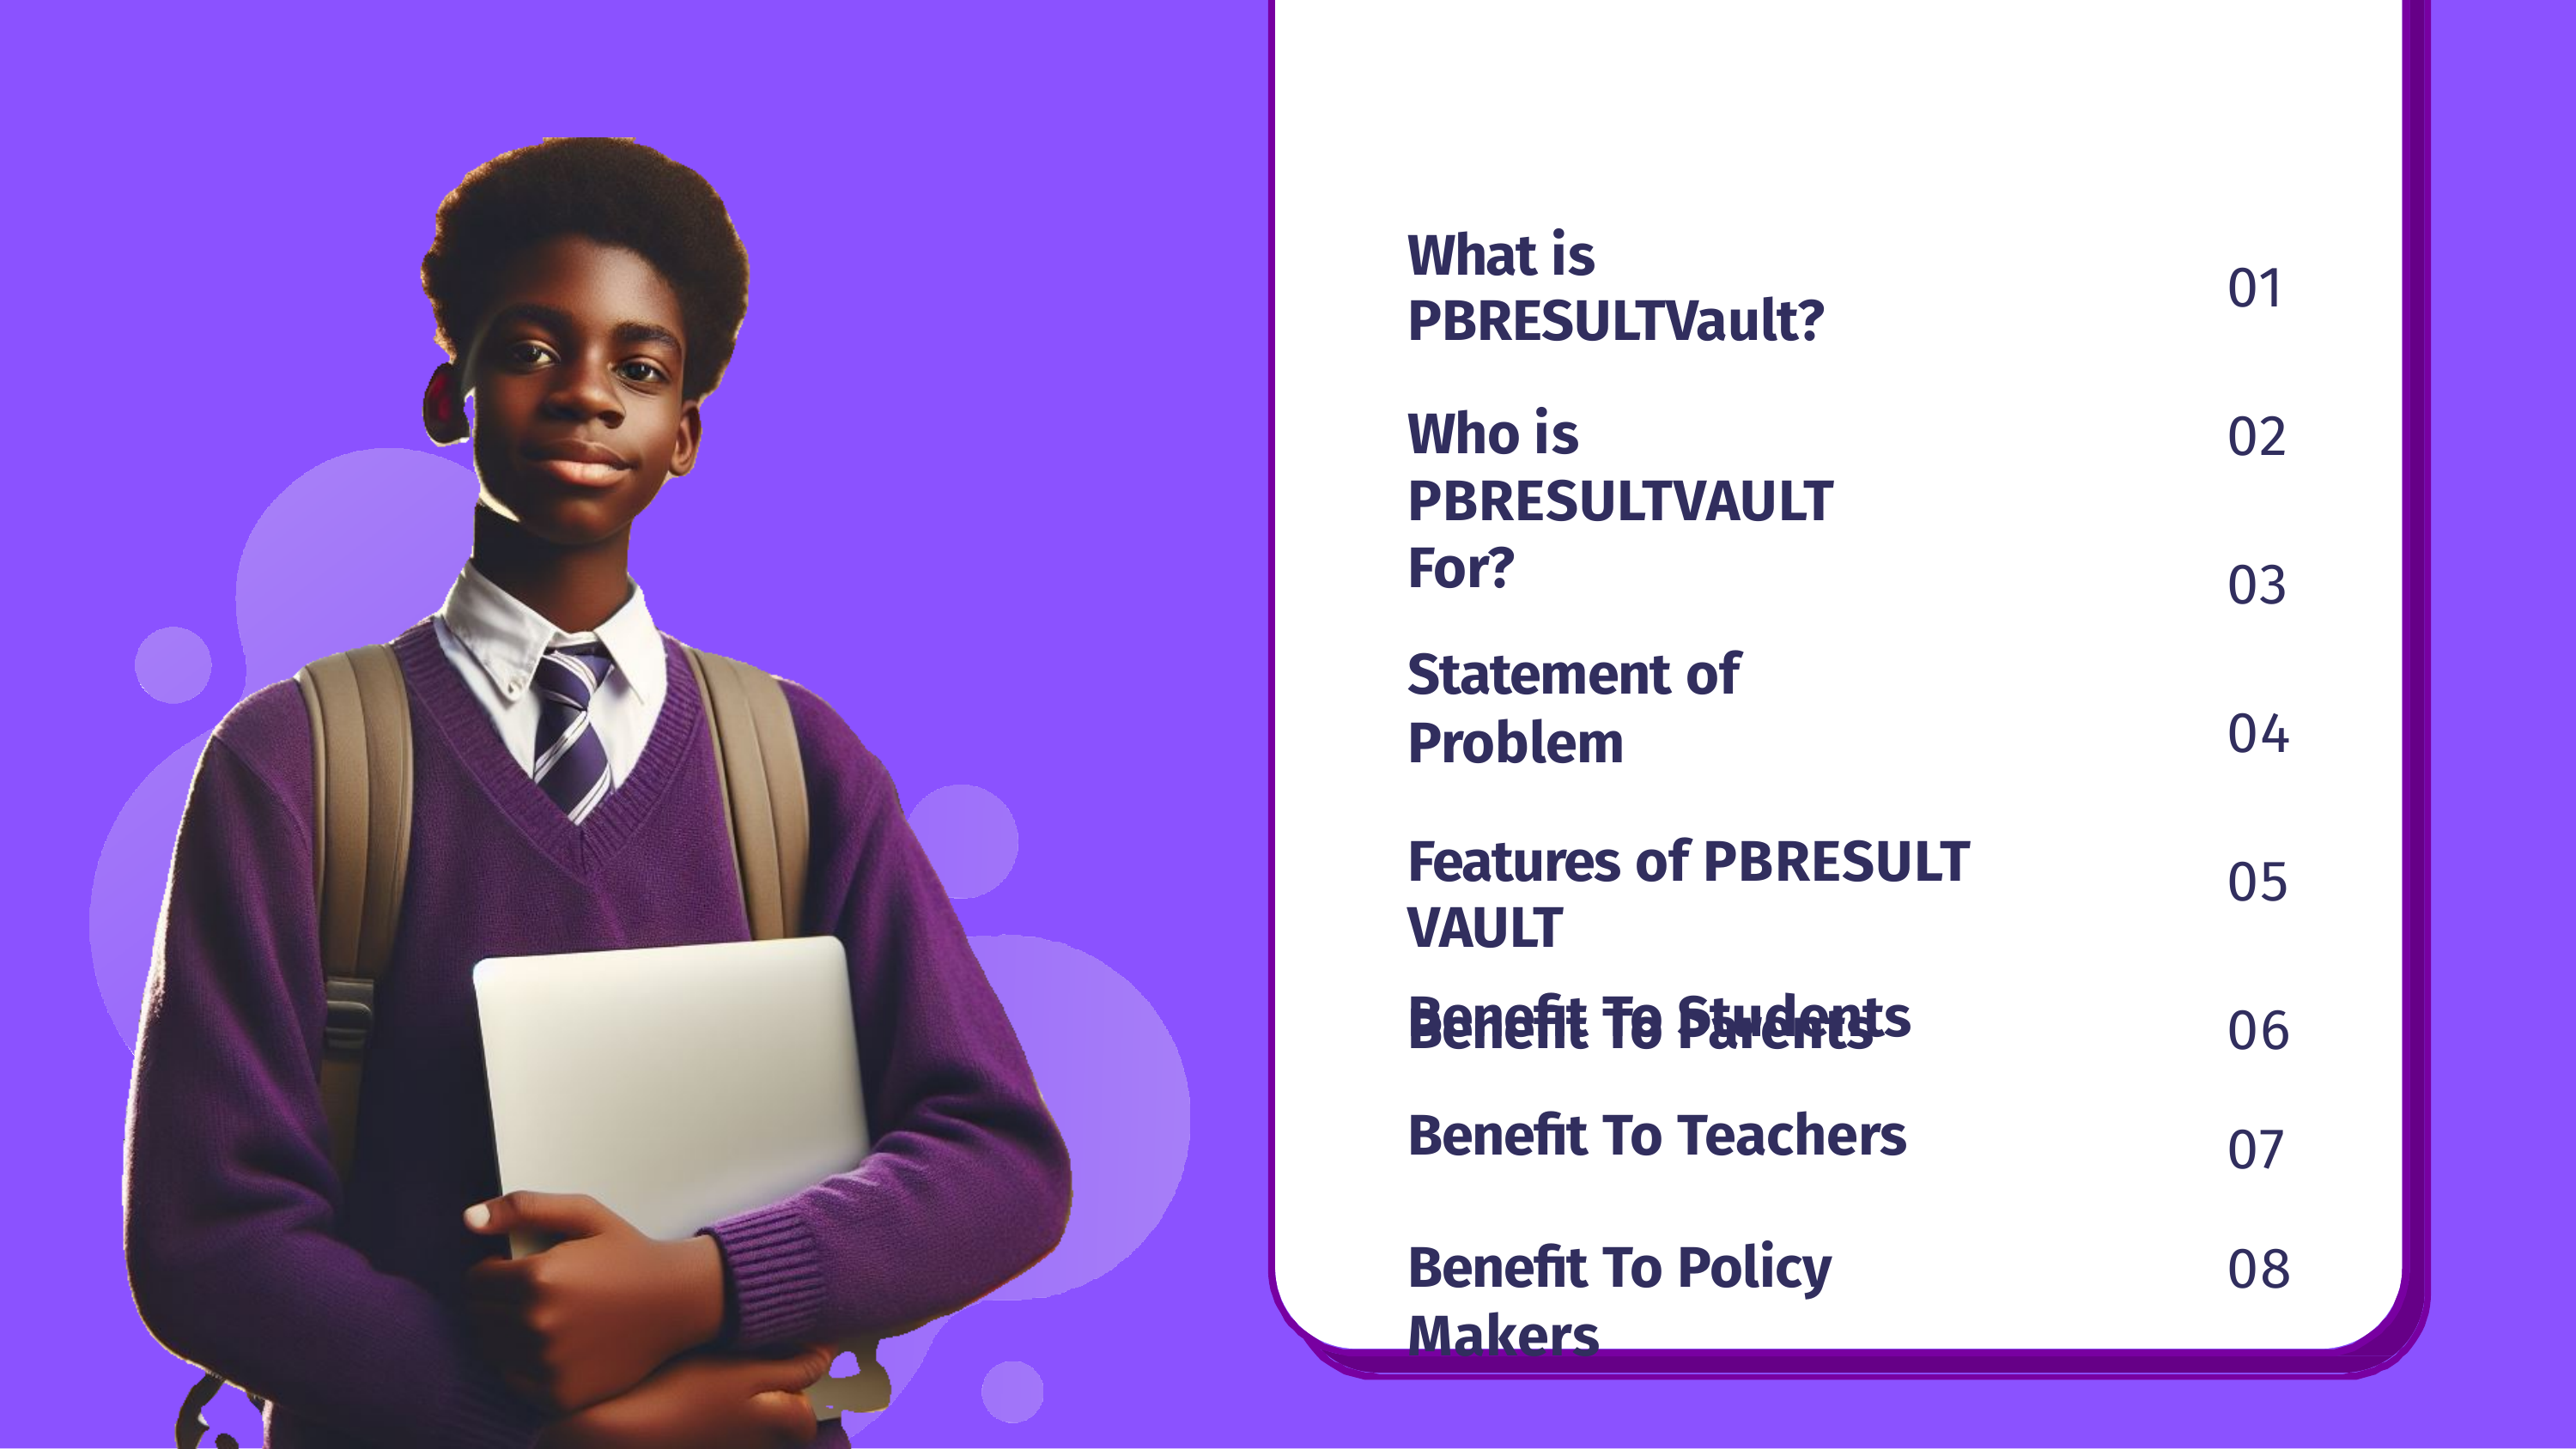

What is PBRESULTVault?
Who is PBRESULTVAULT
For?
Statement of Problem
Features of PBRESULT VAULT
Benefit To Students
01
02
03
04
05
Benefit To Parents Benefit To Teachers
Benefit To Policy Makers
06
07
08